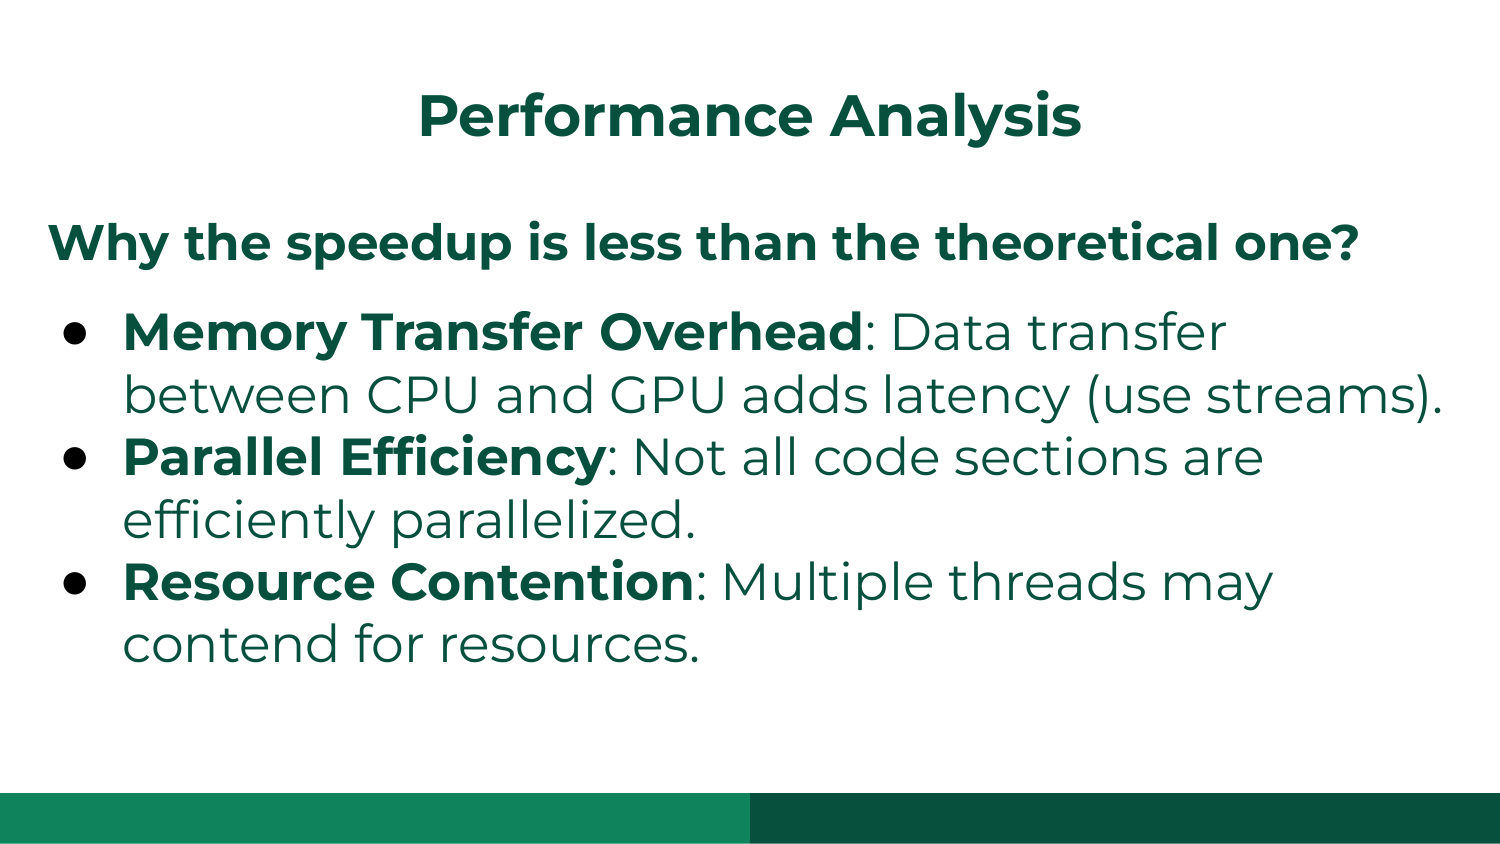

# Performance Analysis
Why the speedup is less than the theoretical one?
Memory Transfer Overhead: Data transfer between CPU and GPU adds latency (use streams).
Parallel Efficiency: Not all code sections are efficiently parallelized.
Resource Contention: Multiple threads may contend for resources.